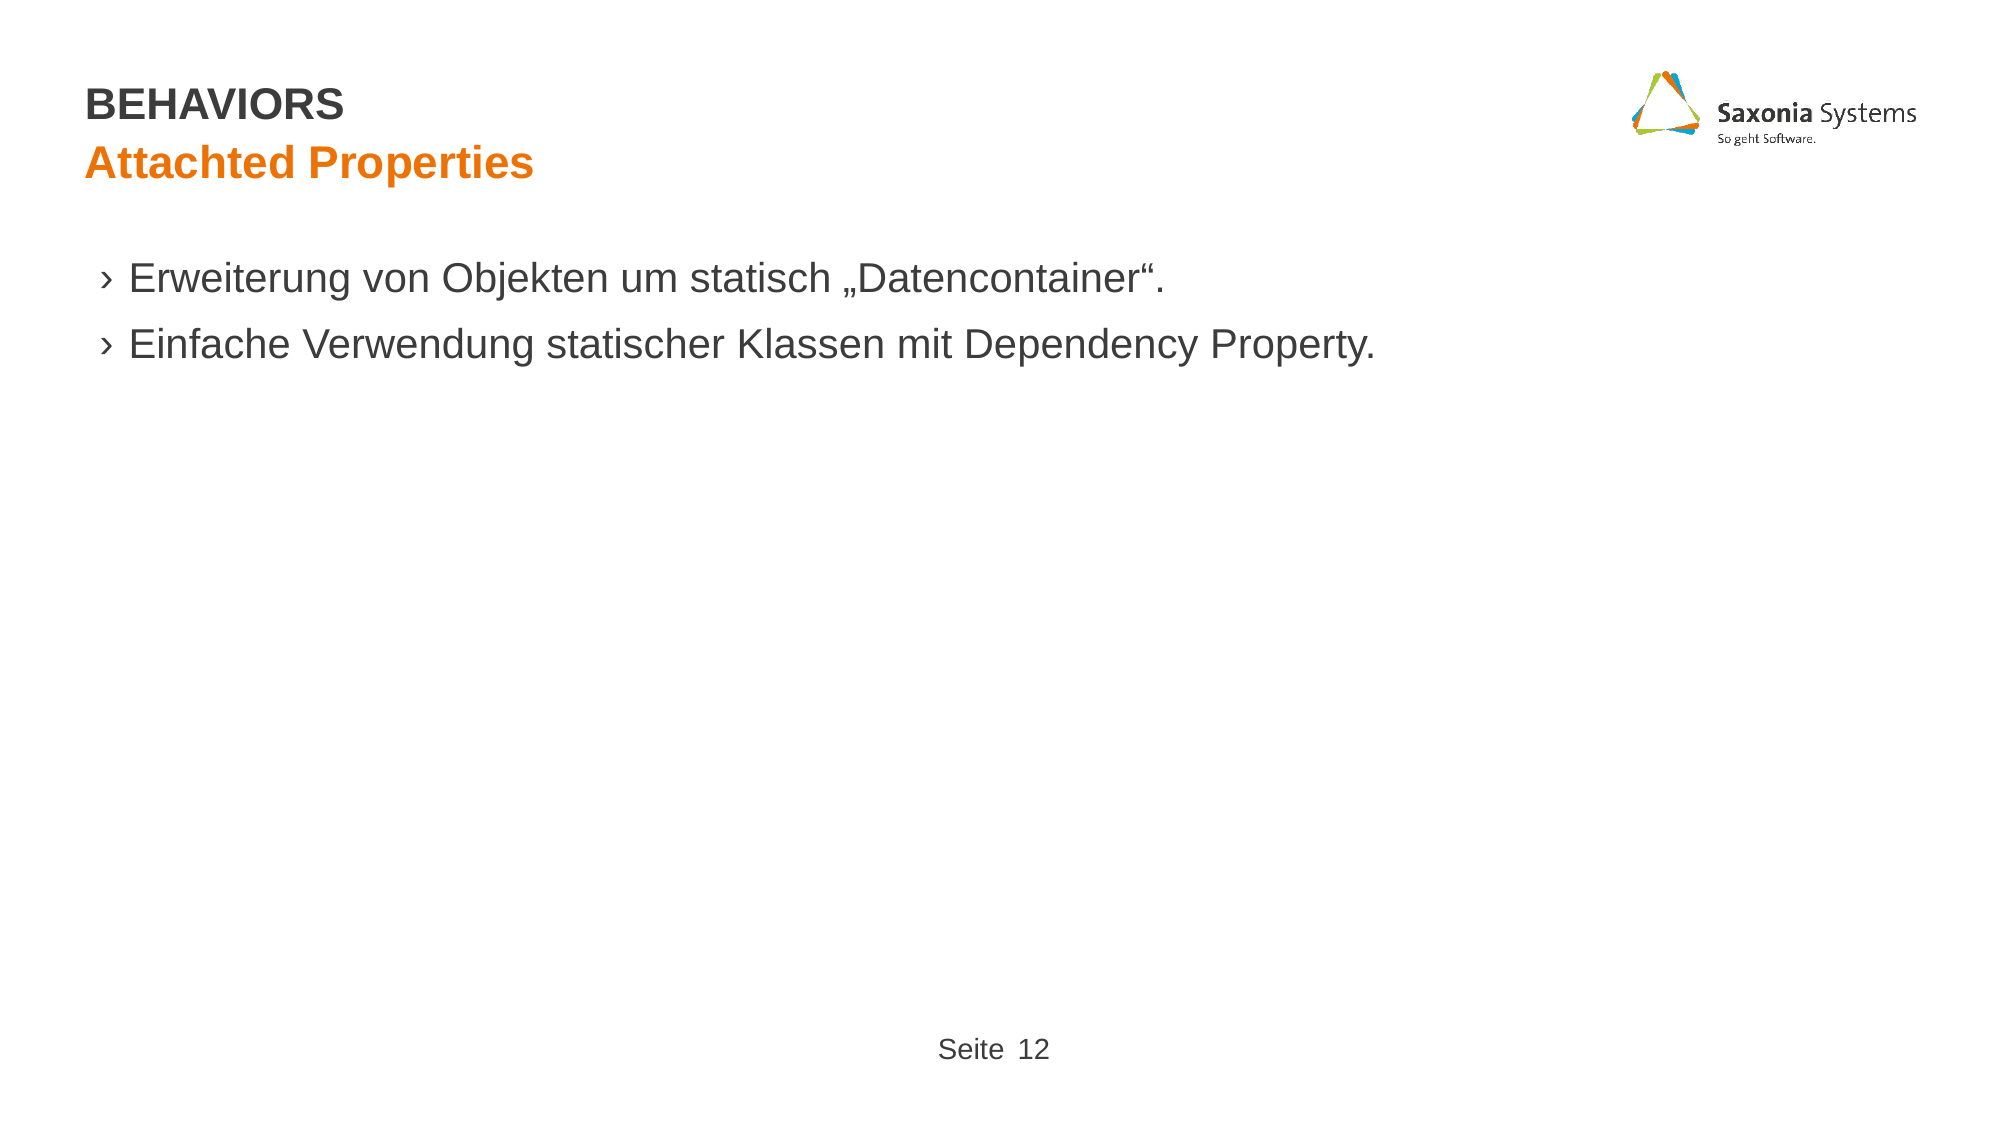

# Behaviors
Attachted Properties
Erweiterung von Objekten um statisch „Datencontainer“.
Einfache Verwendung statischer Klassen mit Dependency Property.

12